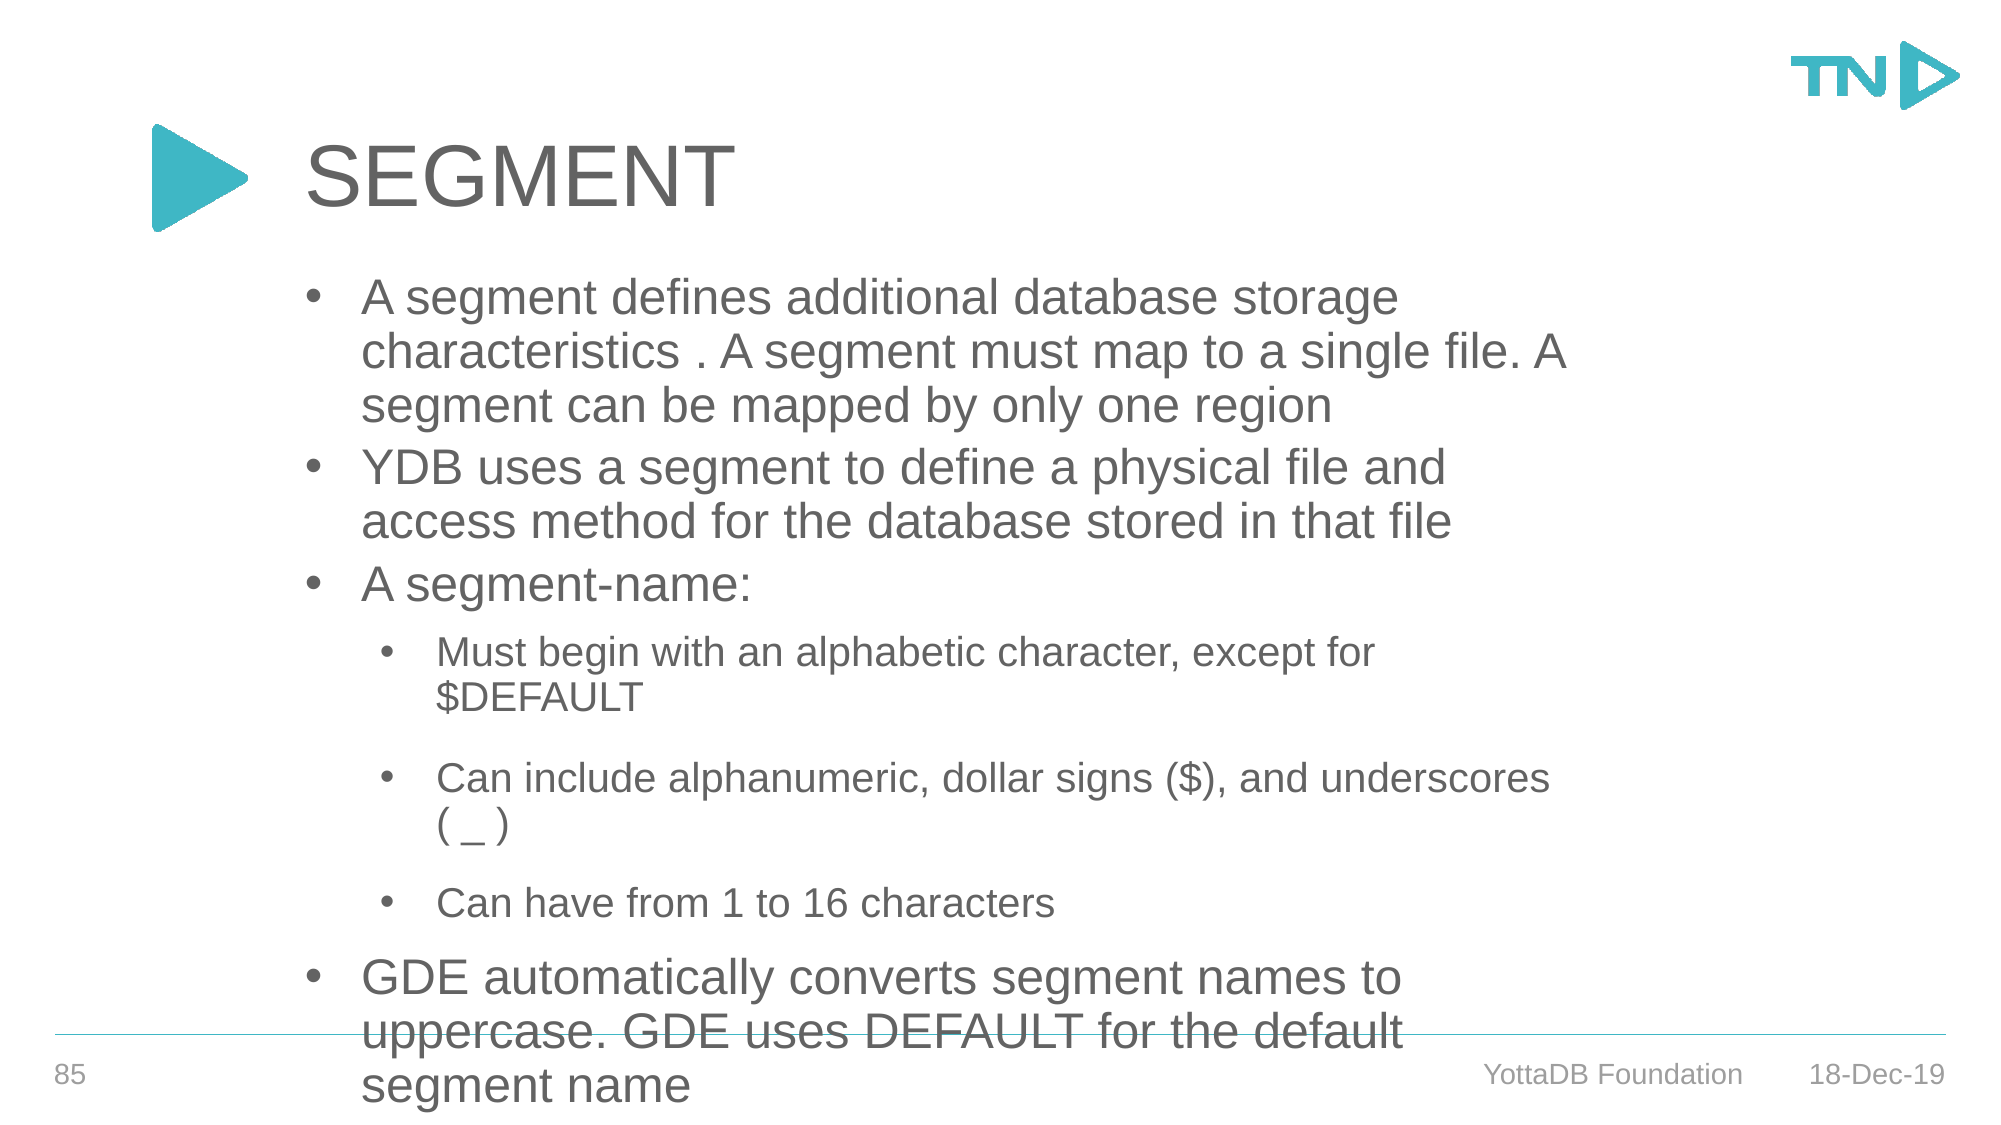

# SEGMENT
A segment defines additional database storage characteristics . A segment must map to a single file. A segment can be mapped by only one region
YDB uses a segment to define a physical file and access method for the database stored in that file
A segment-name:
Must begin with an alphabetic character, except for $DEFAULT
Can include alphanumeric, dollar signs ($), and underscores ( _ )
Can have from 1 to 16 characters
GDE automatically converts segment names to uppercase. GDE uses DEFAULT for the default segment name

85
YottaDB Foundation
18-Dec-19